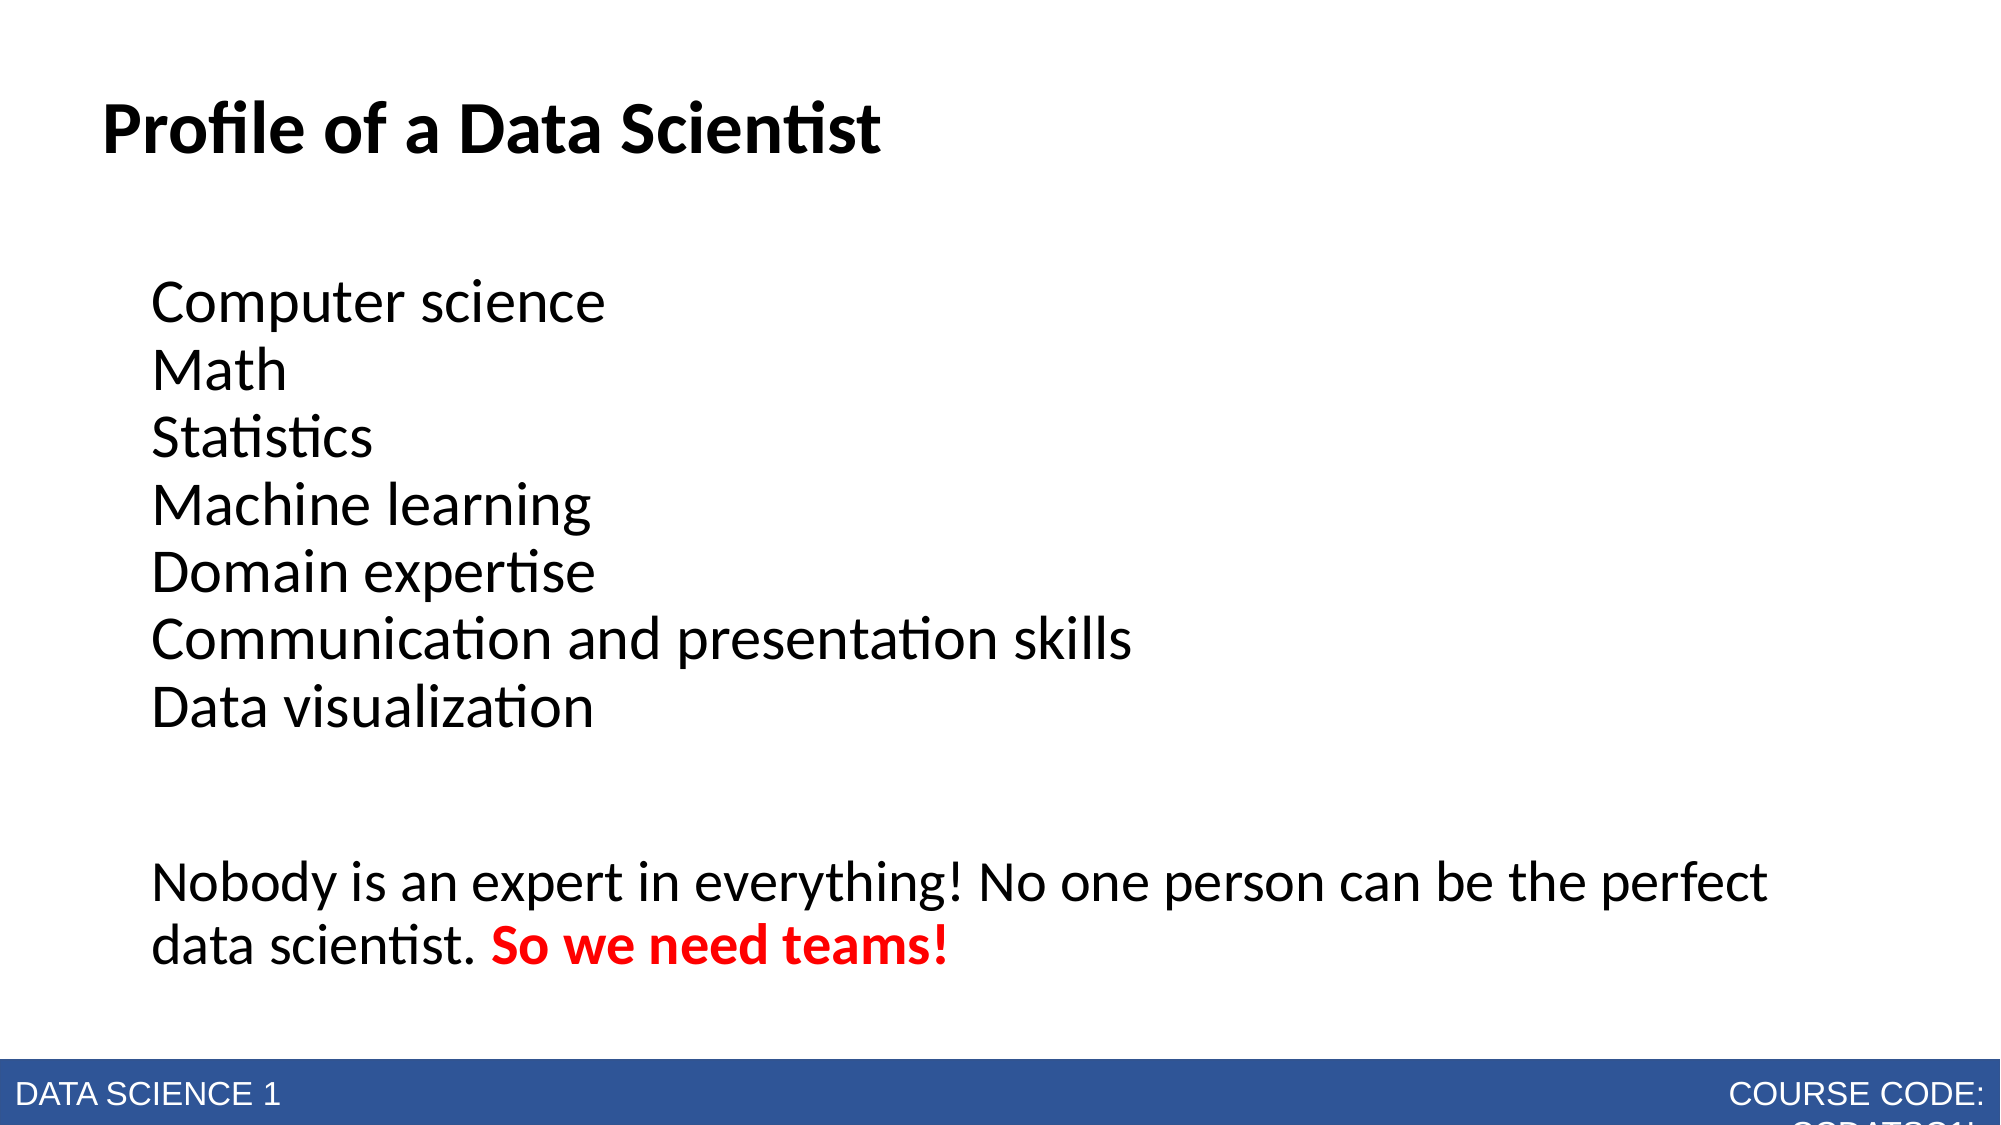

Profile of a Data Scientist
# Computer science Math Statistics Machine learning Domain expertise Communication and presentation skills Data visualization
Introduction to the Science of Data

Nobody is an expert in everything! No one person can be the perfect data scientist. So we need teams!

Joseph Marvin R. Imperial
DATA SCIENCE 1
NU College of Computing and Information Technologies
COURSE CODE: CCDATSC1L